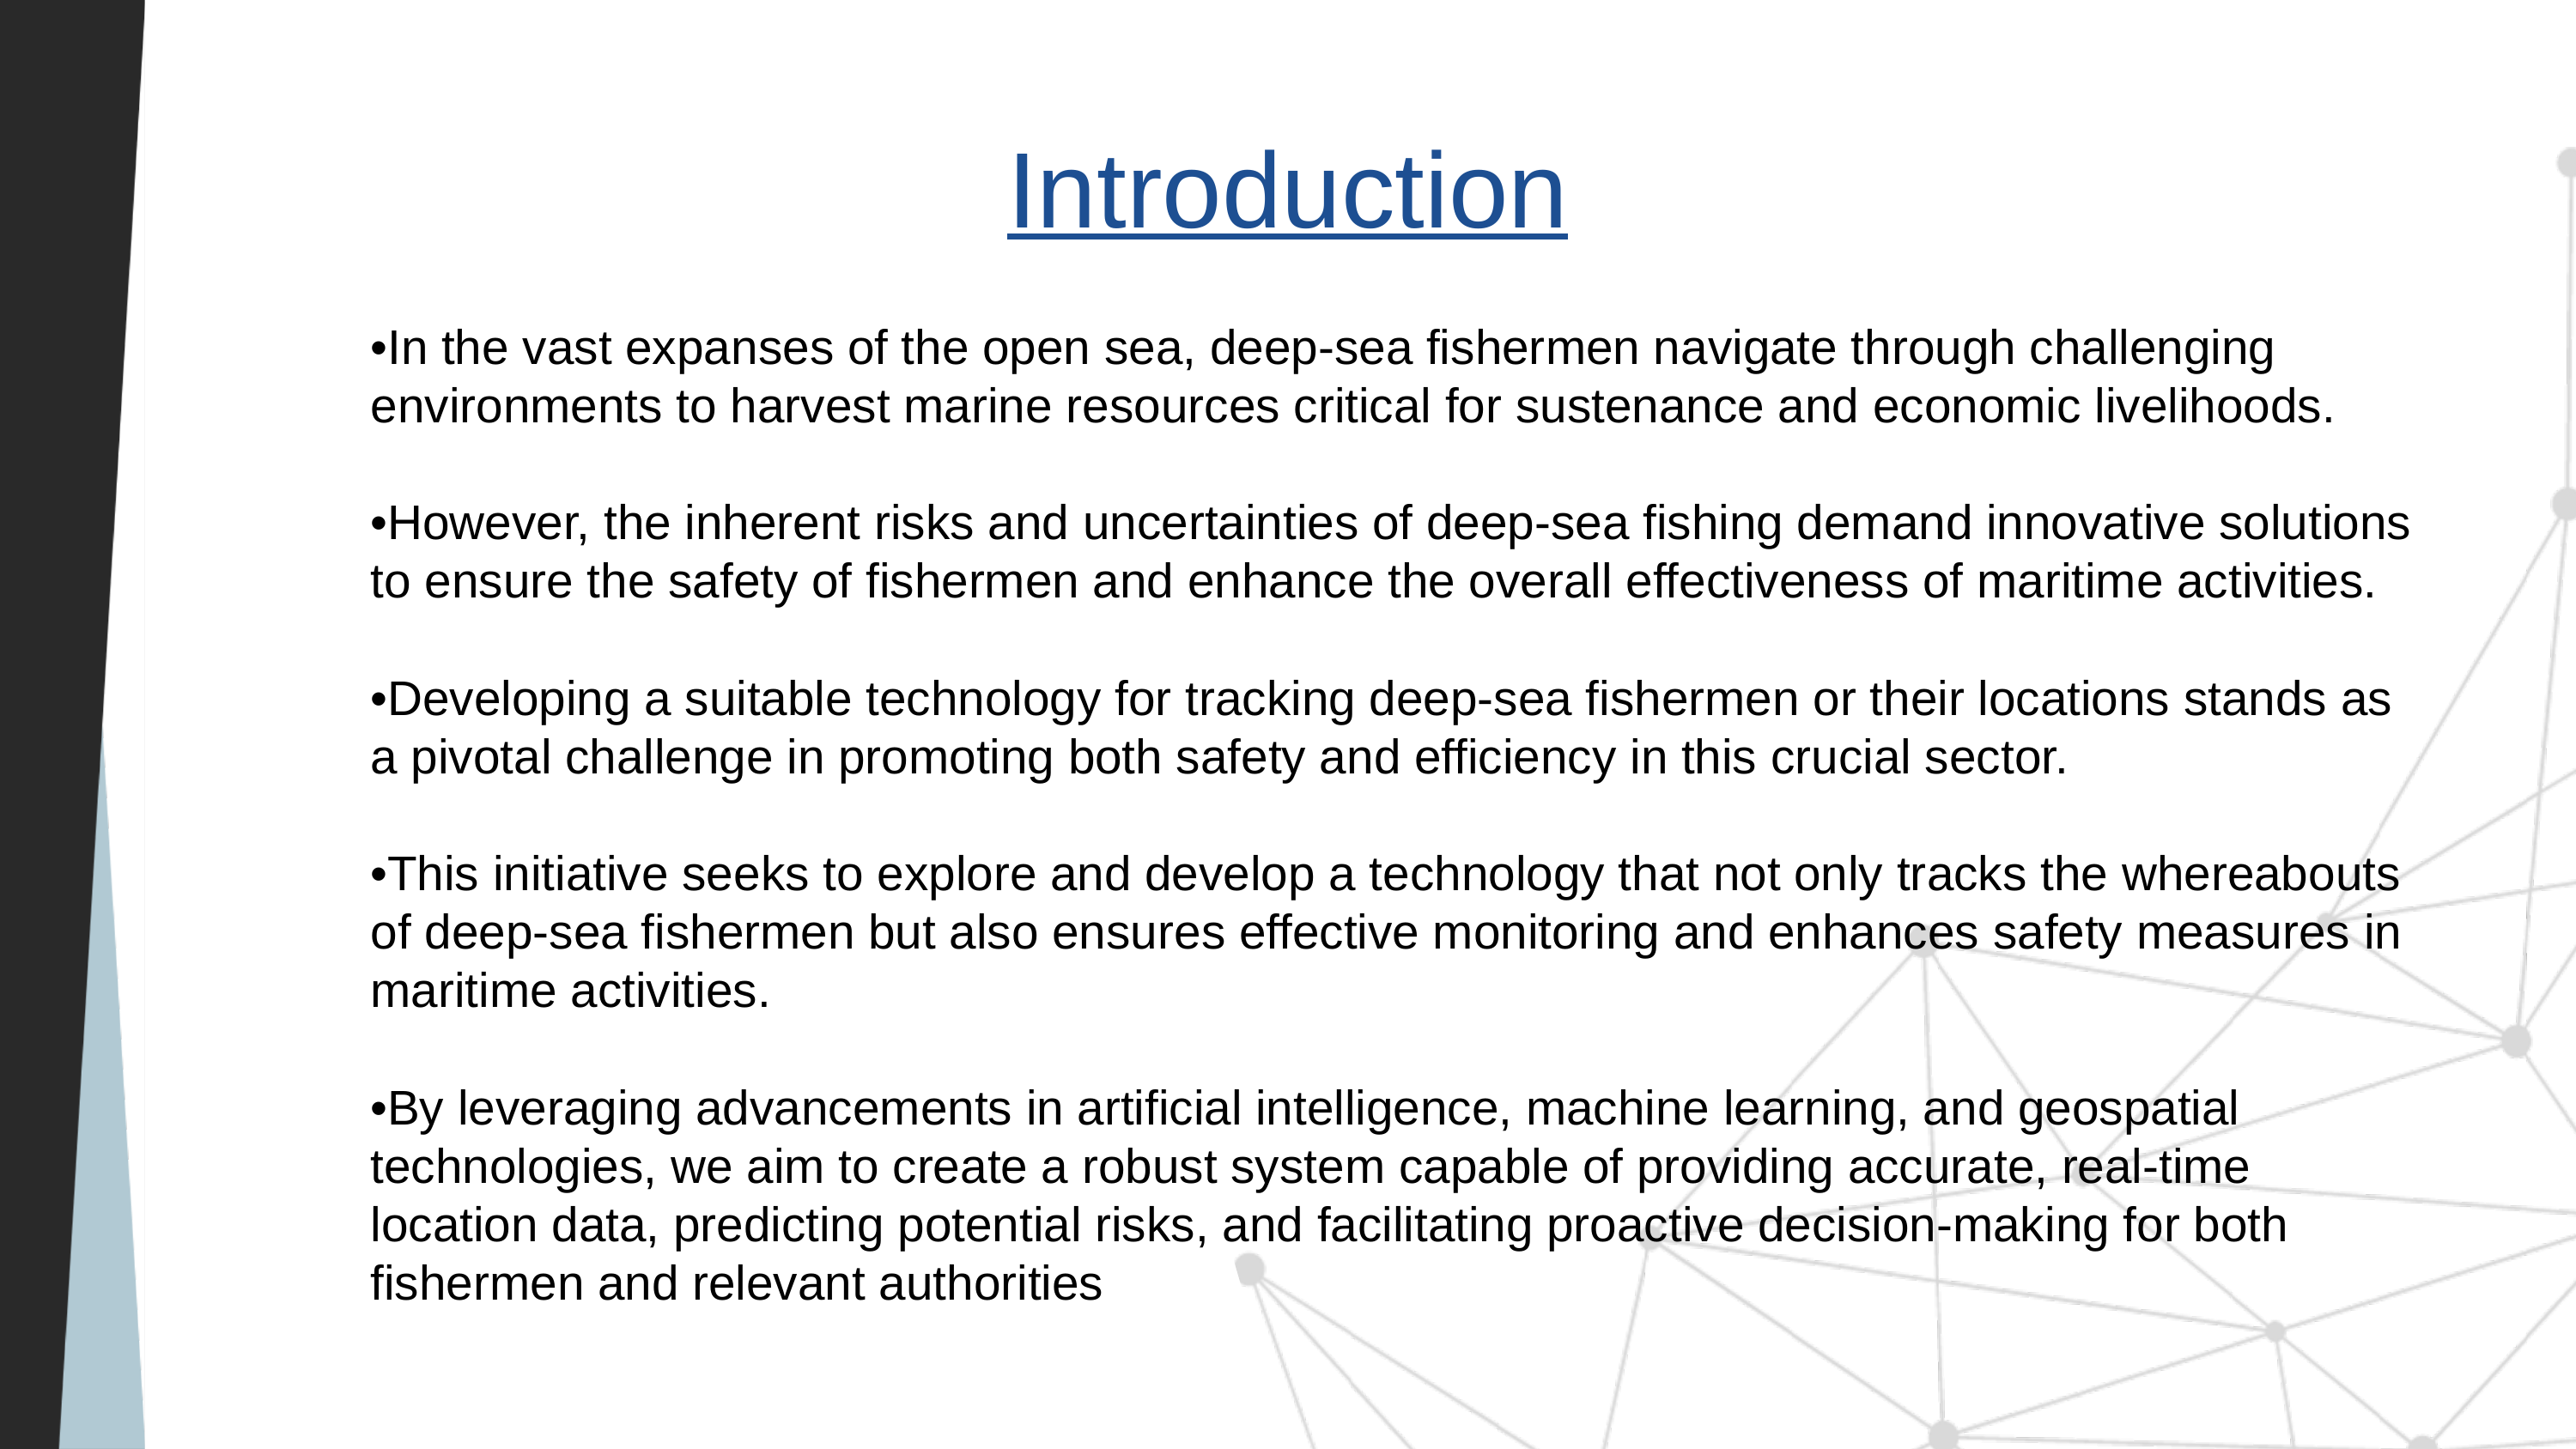

Introduction
•In the vast expanses of the open sea, deep-sea fishermen navigate through challenging environments to harvest marine resources critical for sustenance and economic livelihoods.

•However, the inherent risks and uncertainties of deep-sea fishing demand innovative solutions to ensure the safety of fishermen and enhance the overall effectiveness of maritime activities.

•Developing a suitable technology for tracking deep-sea fishermen or their locations stands as a pivotal challenge in promoting both safety and efficiency in this crucial sector.

•This initiative seeks to explore and develop a technology that not only tracks the whereabouts of deep-sea fishermen but also ensures effective monitoring and enhances safety measures in maritime activities.

•By leveraging advancements in artificial intelligence, machine learning, and geospatial technologies, we aim to create a robust system capable of providing accurate, real-time location data, predicting potential risks, and facilitating proactive decision-making for both fishermen and relevant authorities